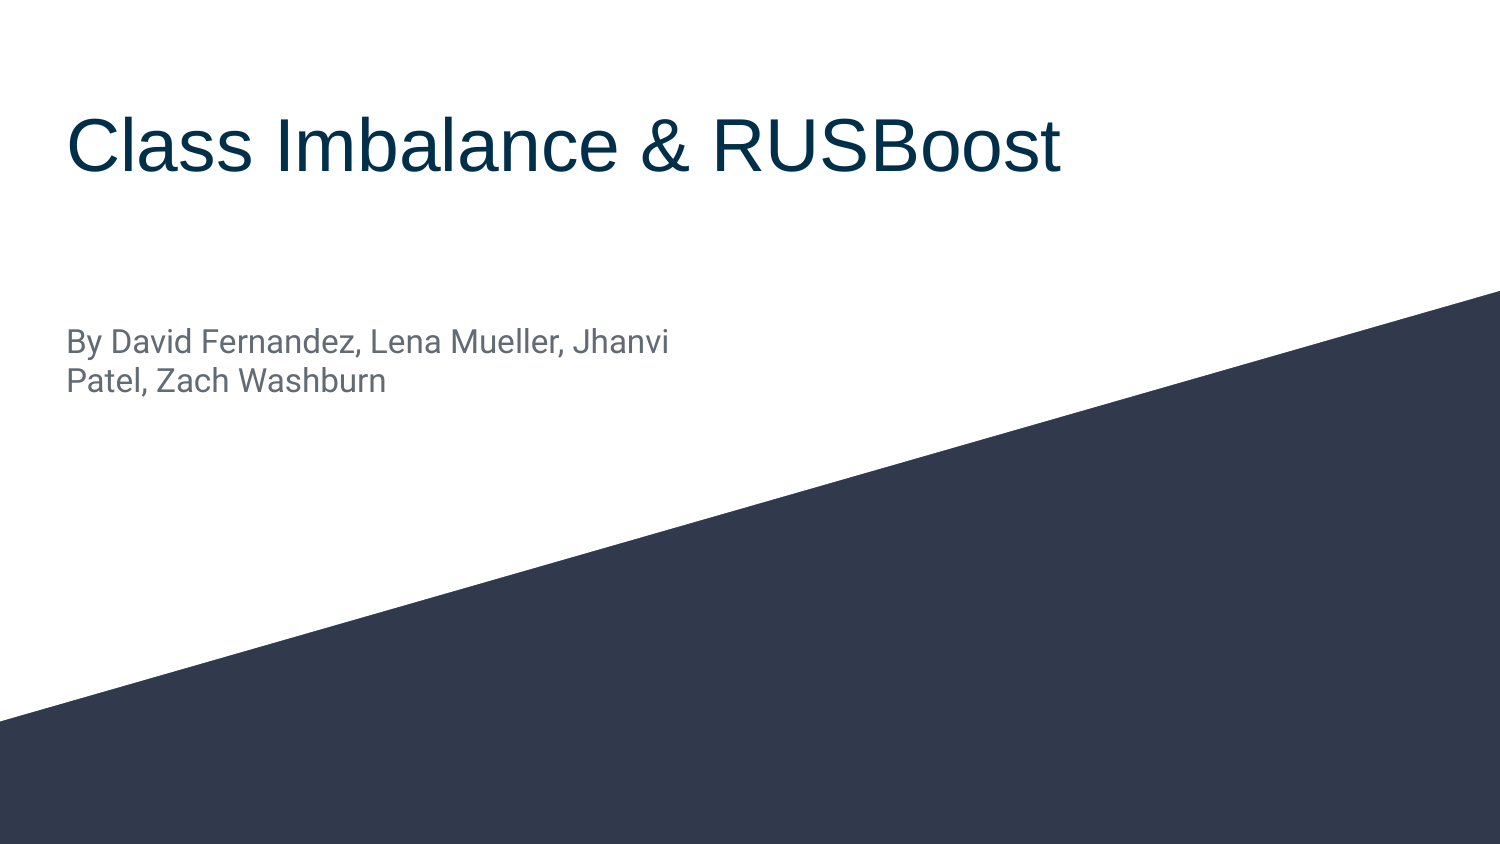

# Class Imbalance & RUSBoost
By David Fernandez, Lena Mueller, Jhanvi Patel, Zach Washburn